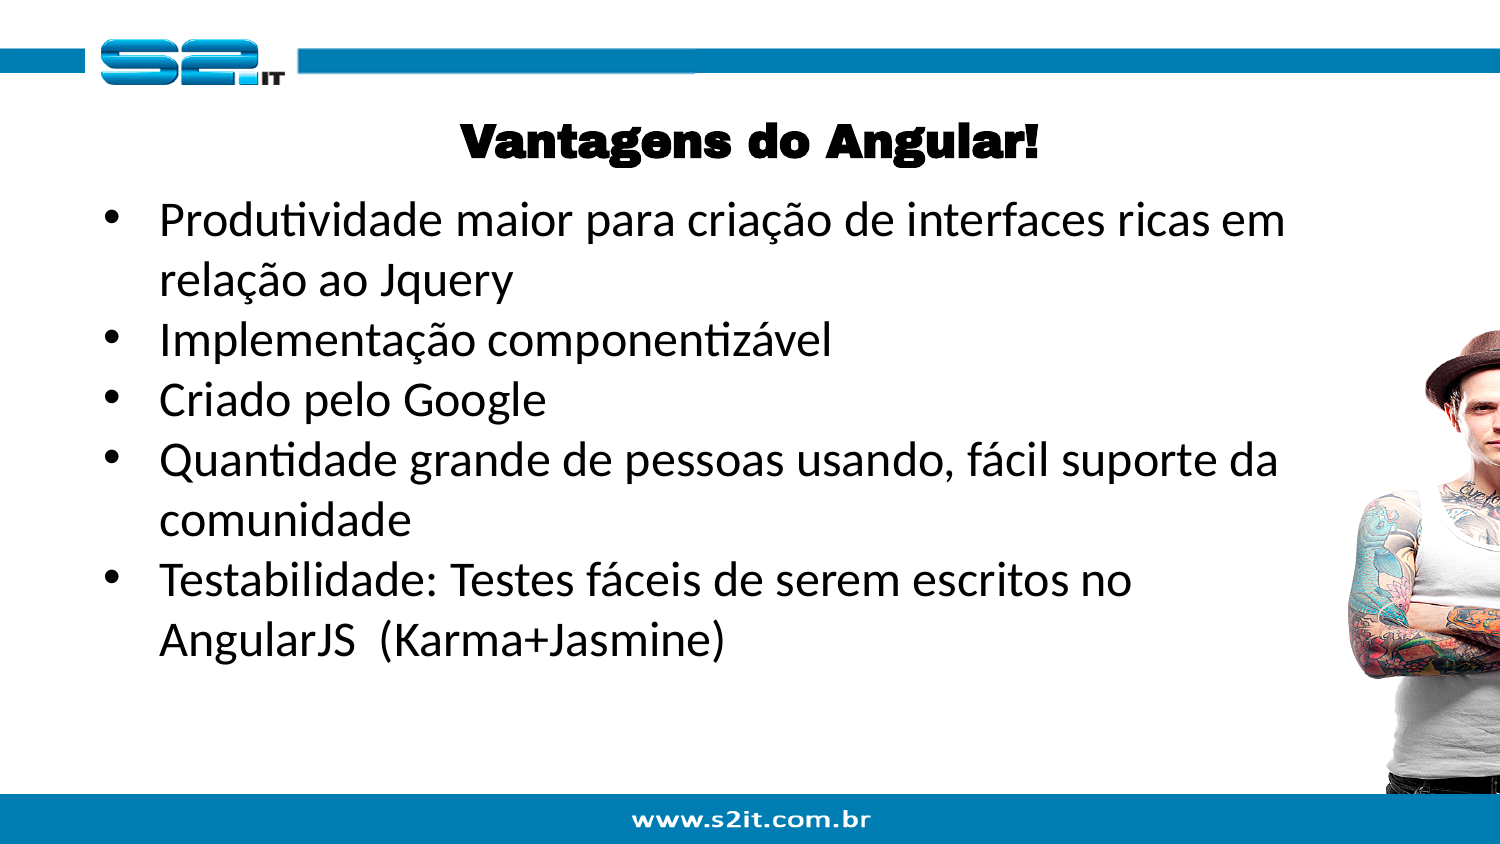

Vantagens do Angular!
Produtividade maior para criação de interfaces ricas em relação ao Jquery
Implementação componentizável
Criado pelo Google
Quantidade grande de pessoas usando, fácil suporte da comunidade
Testabilidade: Testes fáceis de serem escritos no AngularJS  (Karma+Jasmine)